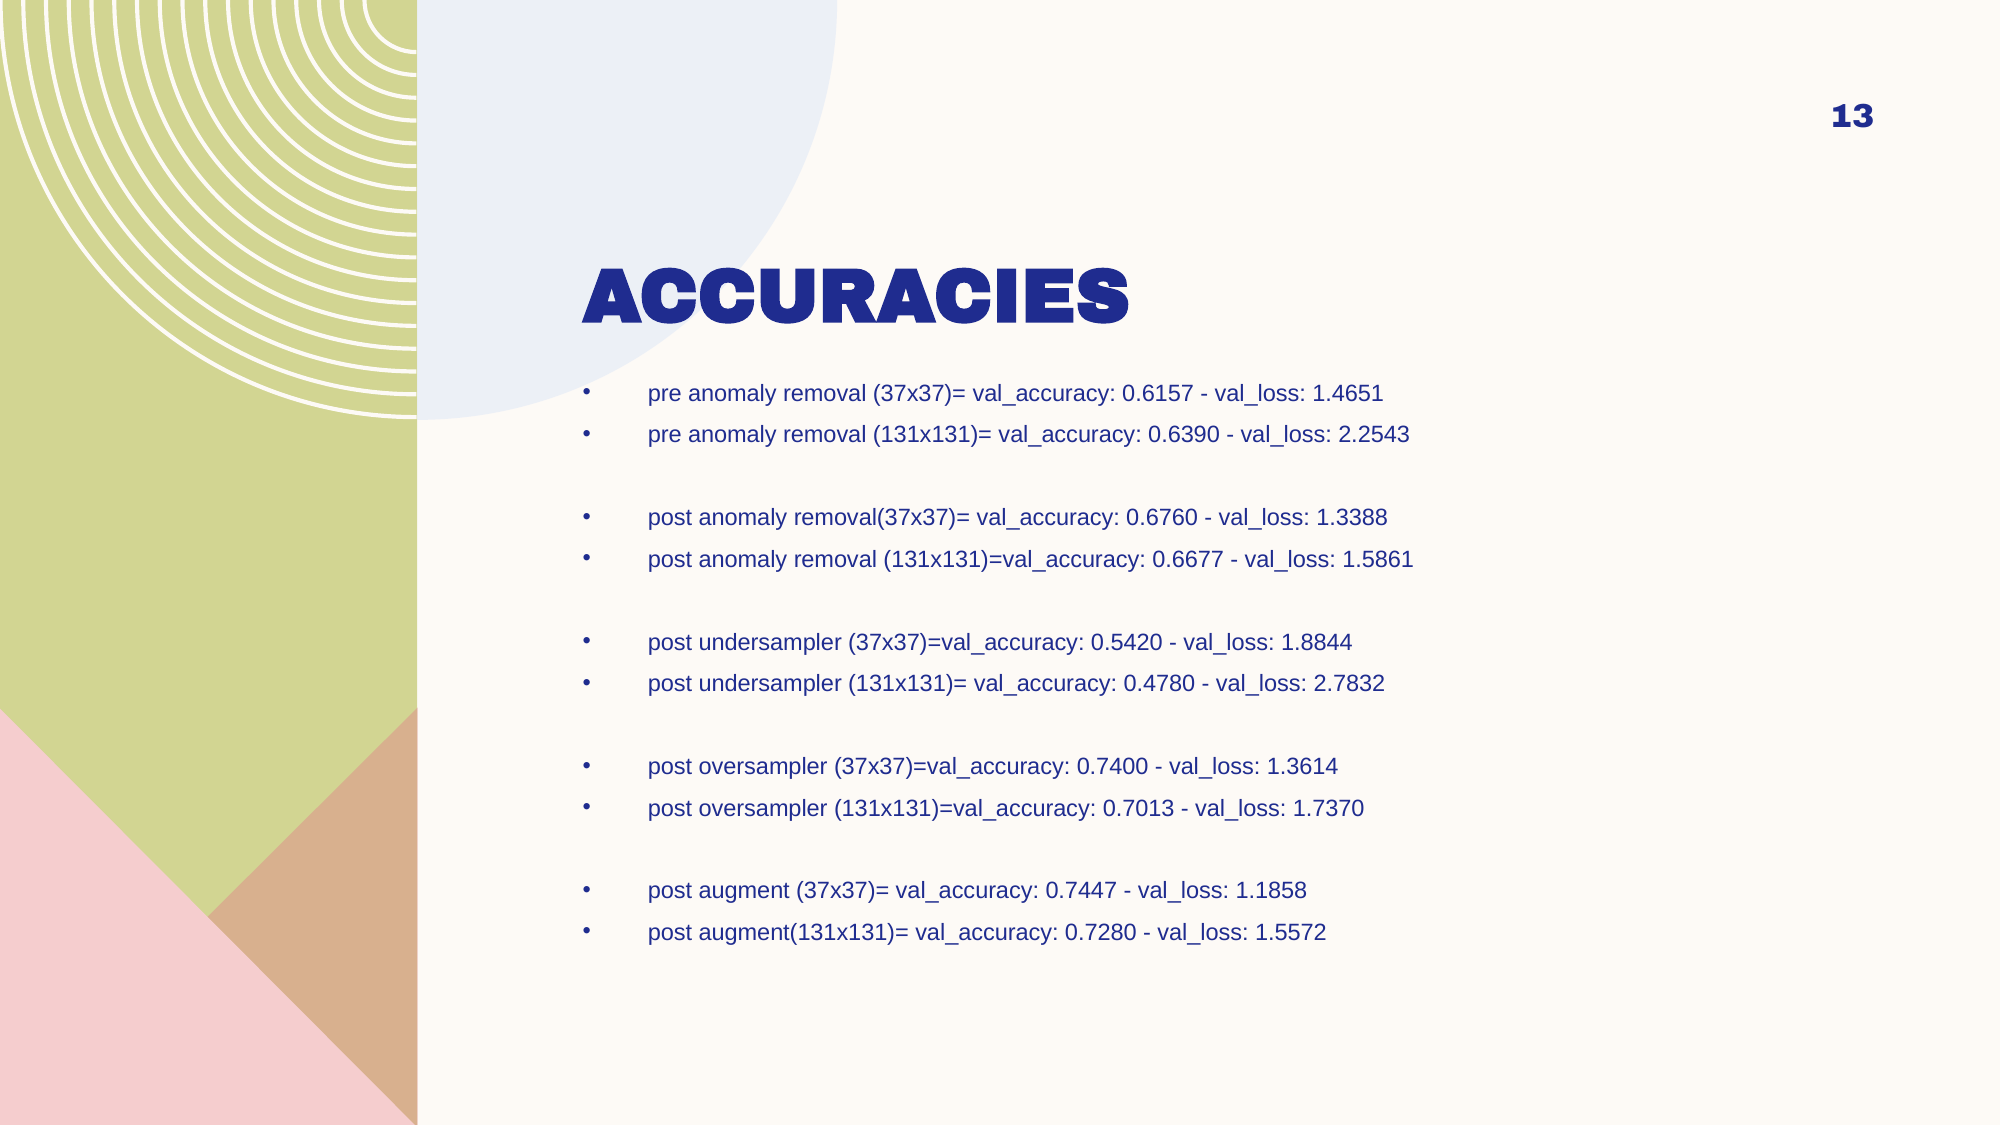

13
# accuracies
pre anomaly removal (37x37)= val_accuracy: 0.6157 - val_loss: 1.4651
pre anomaly removal (131x131)= val_accuracy: 0.6390 - val_loss: 2.2543

post anomaly removal(37x37)= val_accuracy: 0.6760 - val_loss: 1.3388
post anomaly removal (131x131)=val_accuracy: 0.6677 - val_loss: 1.5861

post undersampler (37x37)=val_accuracy: 0.5420 - val_loss: 1.8844
post undersampler (131x131)= val_accuracy: 0.4780 - val_loss: 2.7832

post oversampler (37x37)=val_accuracy: 0.7400 - val_loss: 1.3614
post oversampler (131x131)=val_accuracy: 0.7013 - val_loss: 1.7370

post augment (37x37)= val_accuracy: 0.7447 - val_loss: 1.1858
post augment(131x131)= val_accuracy: 0.7280 - val_loss: 1.5572